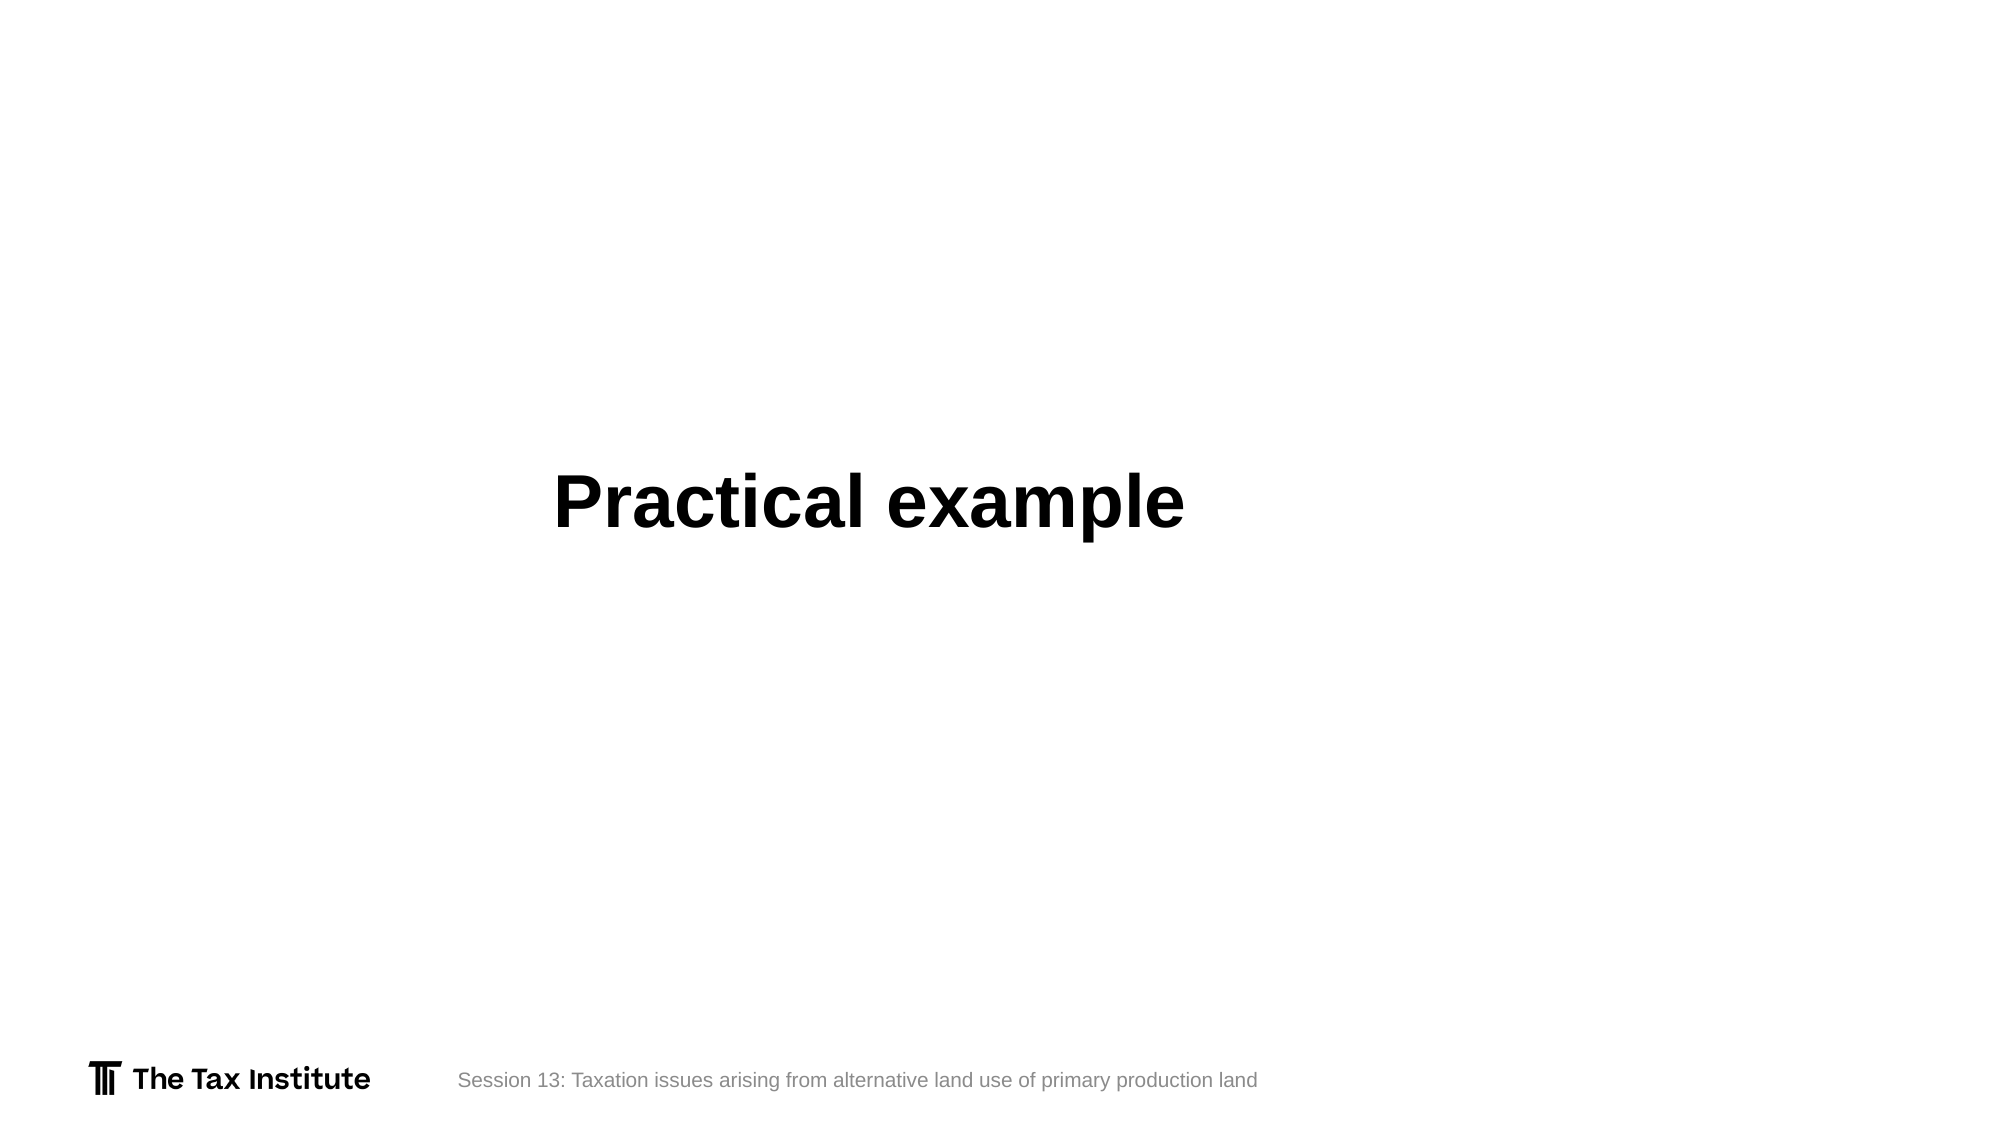

# Practical example
Session 13: Taxation issues arising from alternative land use of primary production land